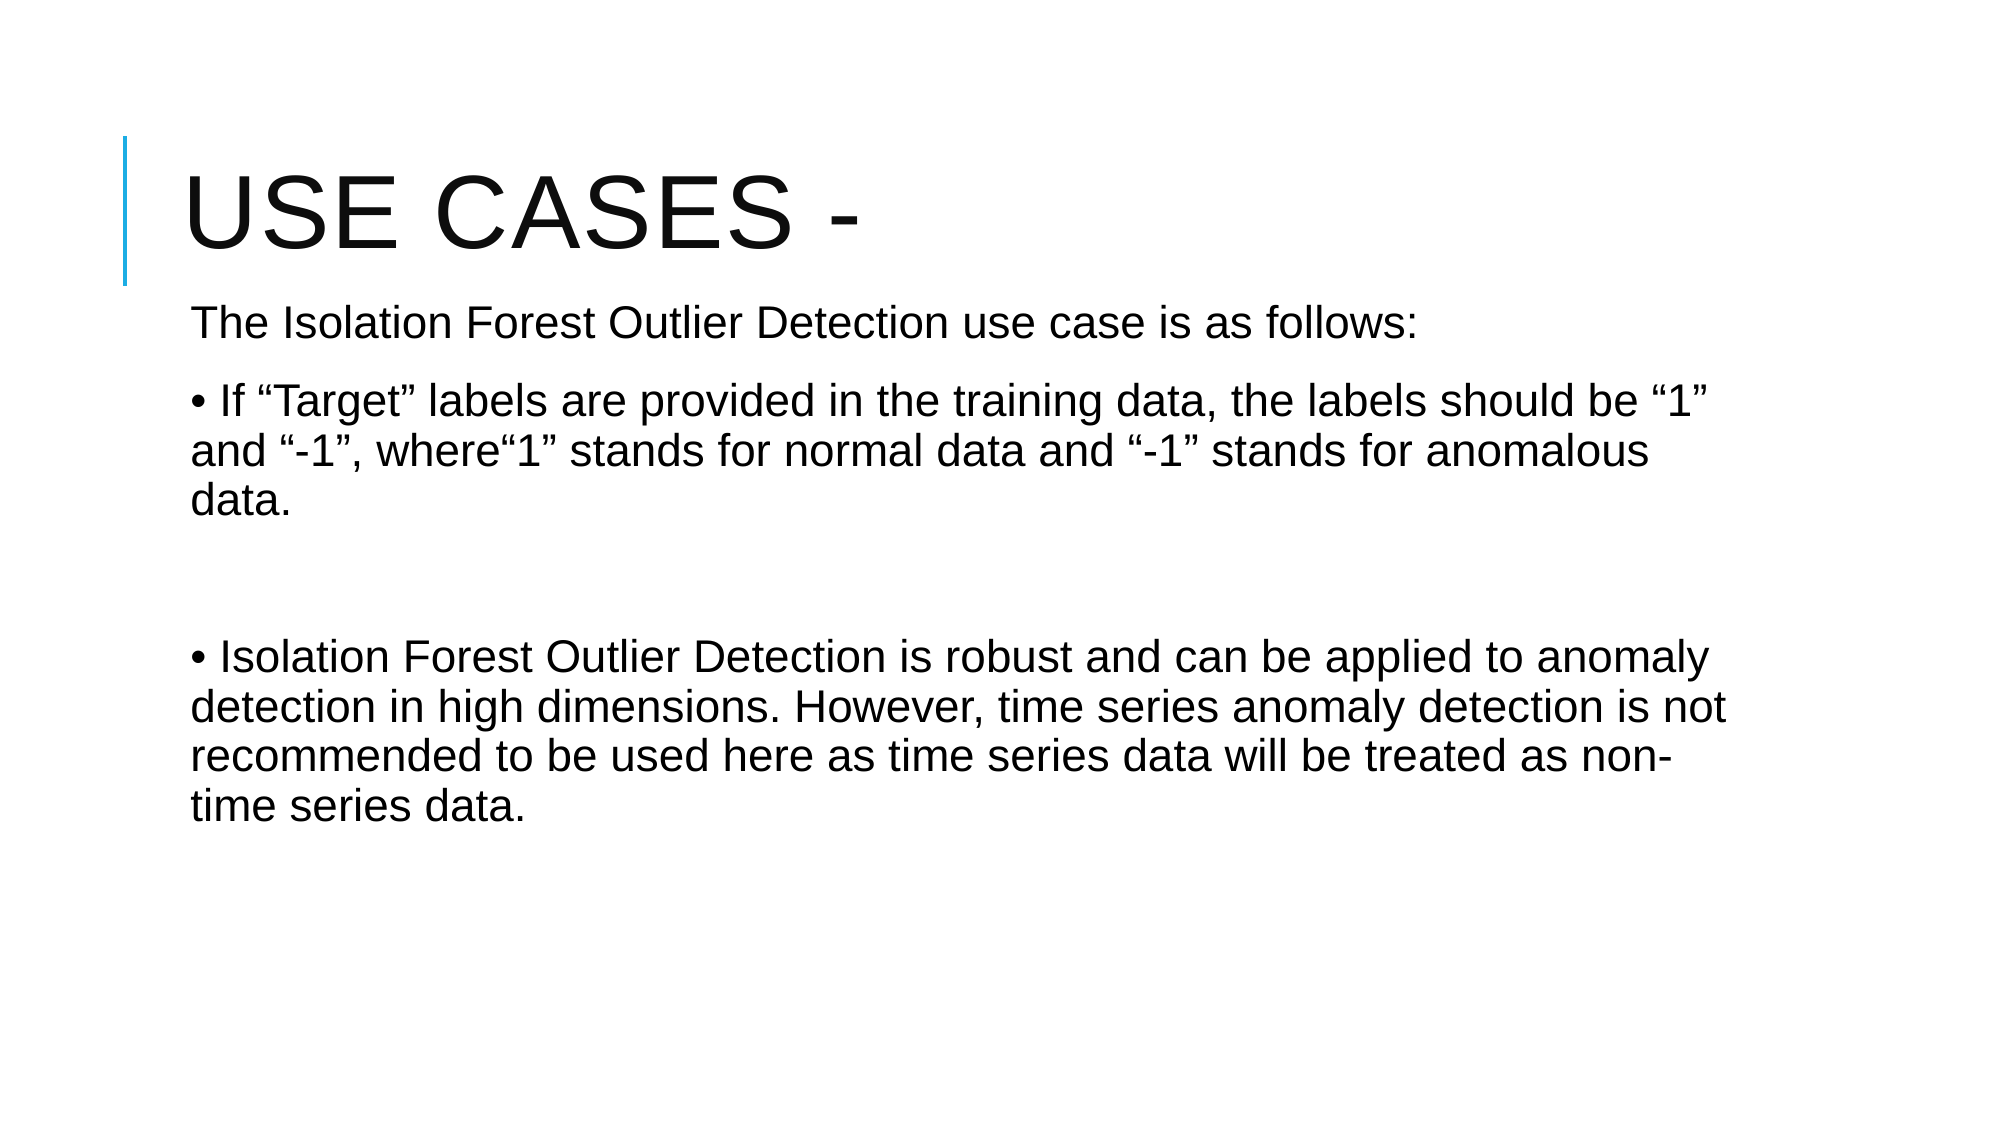

# Use Cases -
The Isolation Forest Outlier Detection use case is as follows:
• If “Target” labels are provided in the training data, the labels should be “1” and “-1”, where“1” stands for normal data and “-1” stands for anomalous data.

• Isolation Forest Outlier Detection is robust and can be applied to anomaly detection in high dimensions. However, time series anomaly detection is not recommended to be used here as time series data will be treated as non-time series data.